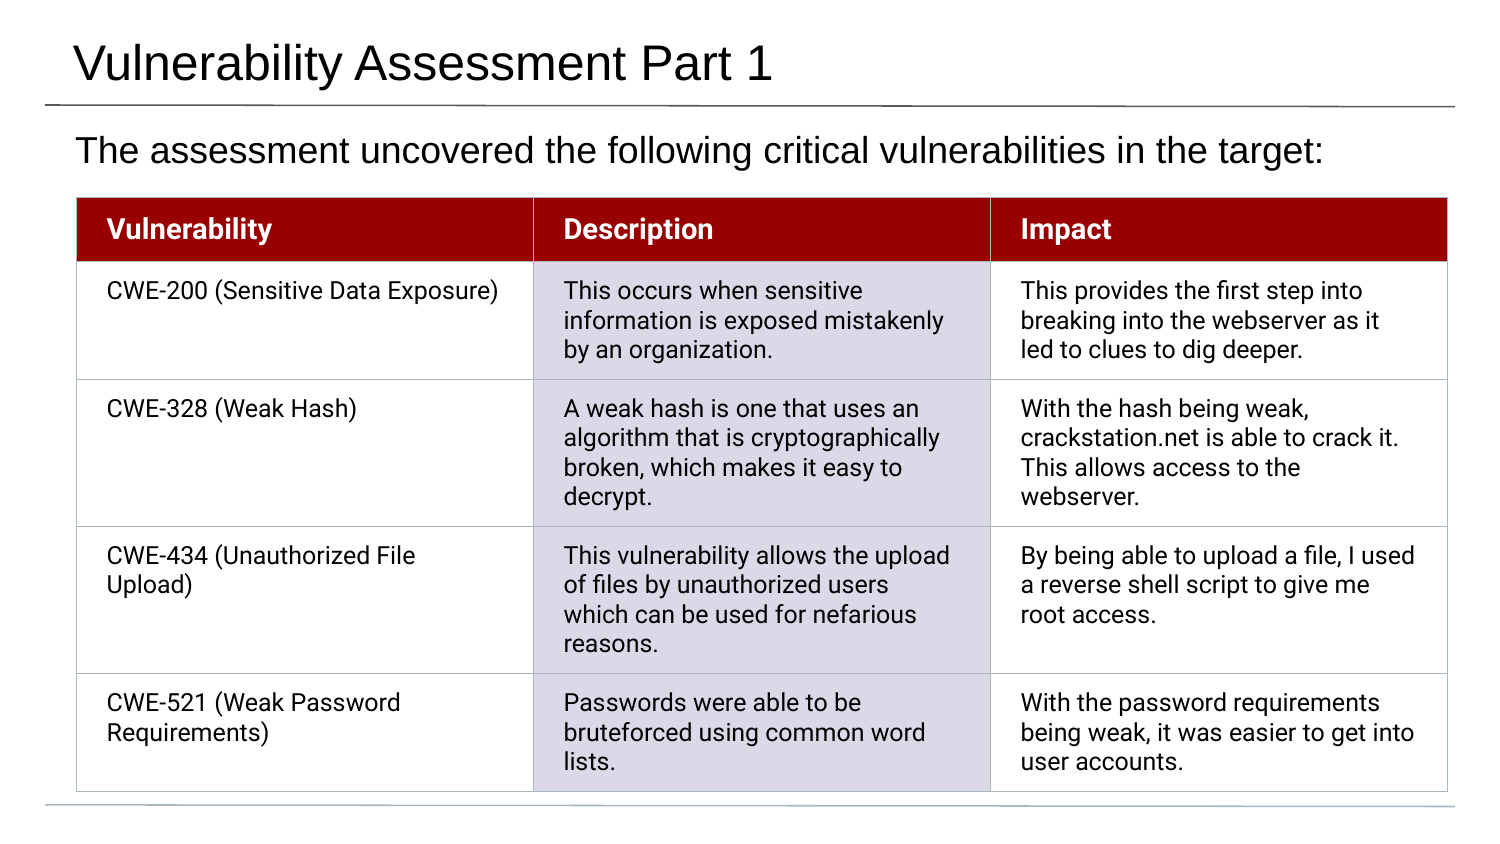

# Vulnerability Assessment Part 1
The assessment uncovered the following critical vulnerabilities in the target:
| Vulnerability | Description | Impact |
| --- | --- | --- |
| CWE-200 (Sensitive Data Exposure) | This occurs when sensitive information is exposed mistakenly by an organization. | This provides the first step into breaking into the webserver as it led to clues to dig deeper. |
| CWE-328 (Weak Hash) | A weak hash is one that uses an algorithm that is cryptographically broken, which makes it easy to decrypt. | With the hash being weak, crackstation.net is able to crack it. This allows access to the webserver. |
| CWE-434 (Unauthorized File Upload) | This vulnerability allows the upload of files by unauthorized users which can be used for nefarious reasons. | By being able to upload a file, I used a reverse shell script to give me root access. |
| CWE-521 (Weak Password Requirements) | Passwords were able to be bruteforced using common word lists. | With the password requirements being weak, it was easier to get into user accounts. |